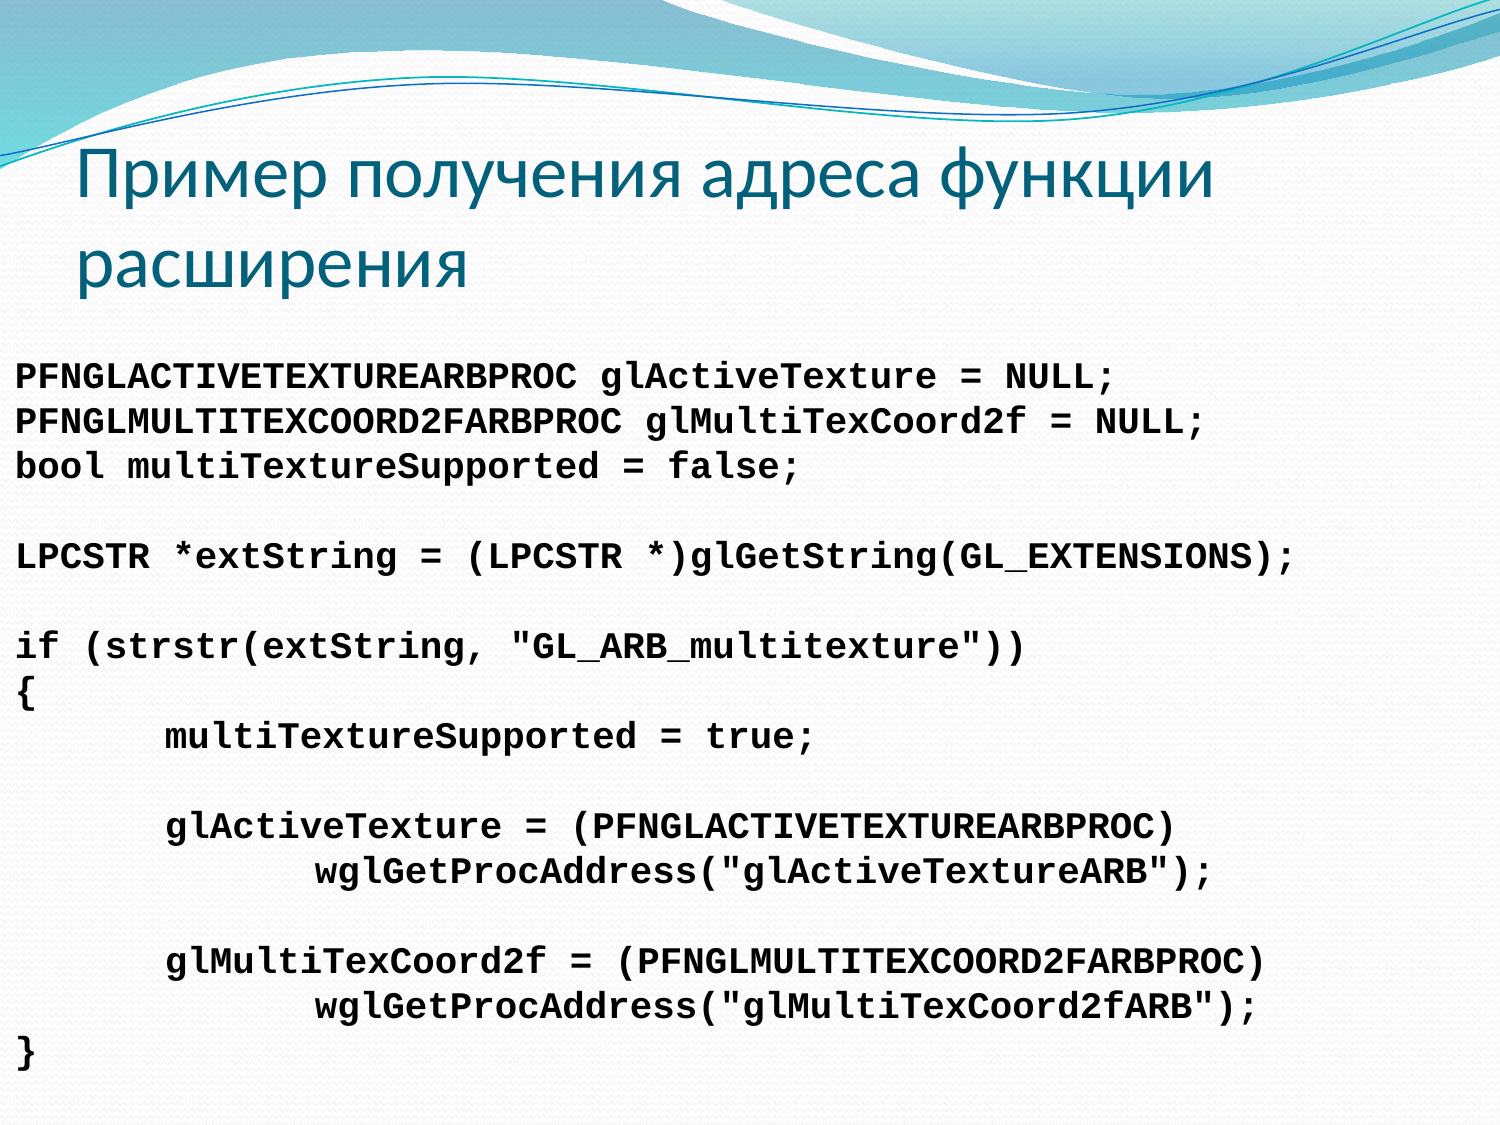

# Пример получения адреса функции расширения
PFNGLACTIVETEXTUREARBPROC glActiveTexture = NULL;
PFNGLMULTITEXCOORD2FARBPROC glMultiTexCoord2f = NULL;
bool multiTextureSupported = false;

LPCSTR *extString = (LPCSTR *)glGetString(GL_EXTENSIONS);

if (strstr(extString, "GL_ARB_multitexture"))
{
	multiTextureSupported = true;

	glActiveTexture = (PFNGLACTIVETEXTUREARBPROC)
		wglGetProcAddress("glActiveTextureARB");

	glMultiTexCoord2f = (PFNGLMULTITEXCOORD2FARBPROC)
		wglGetProcAddress("glMultiTexCoord2fARB");
}